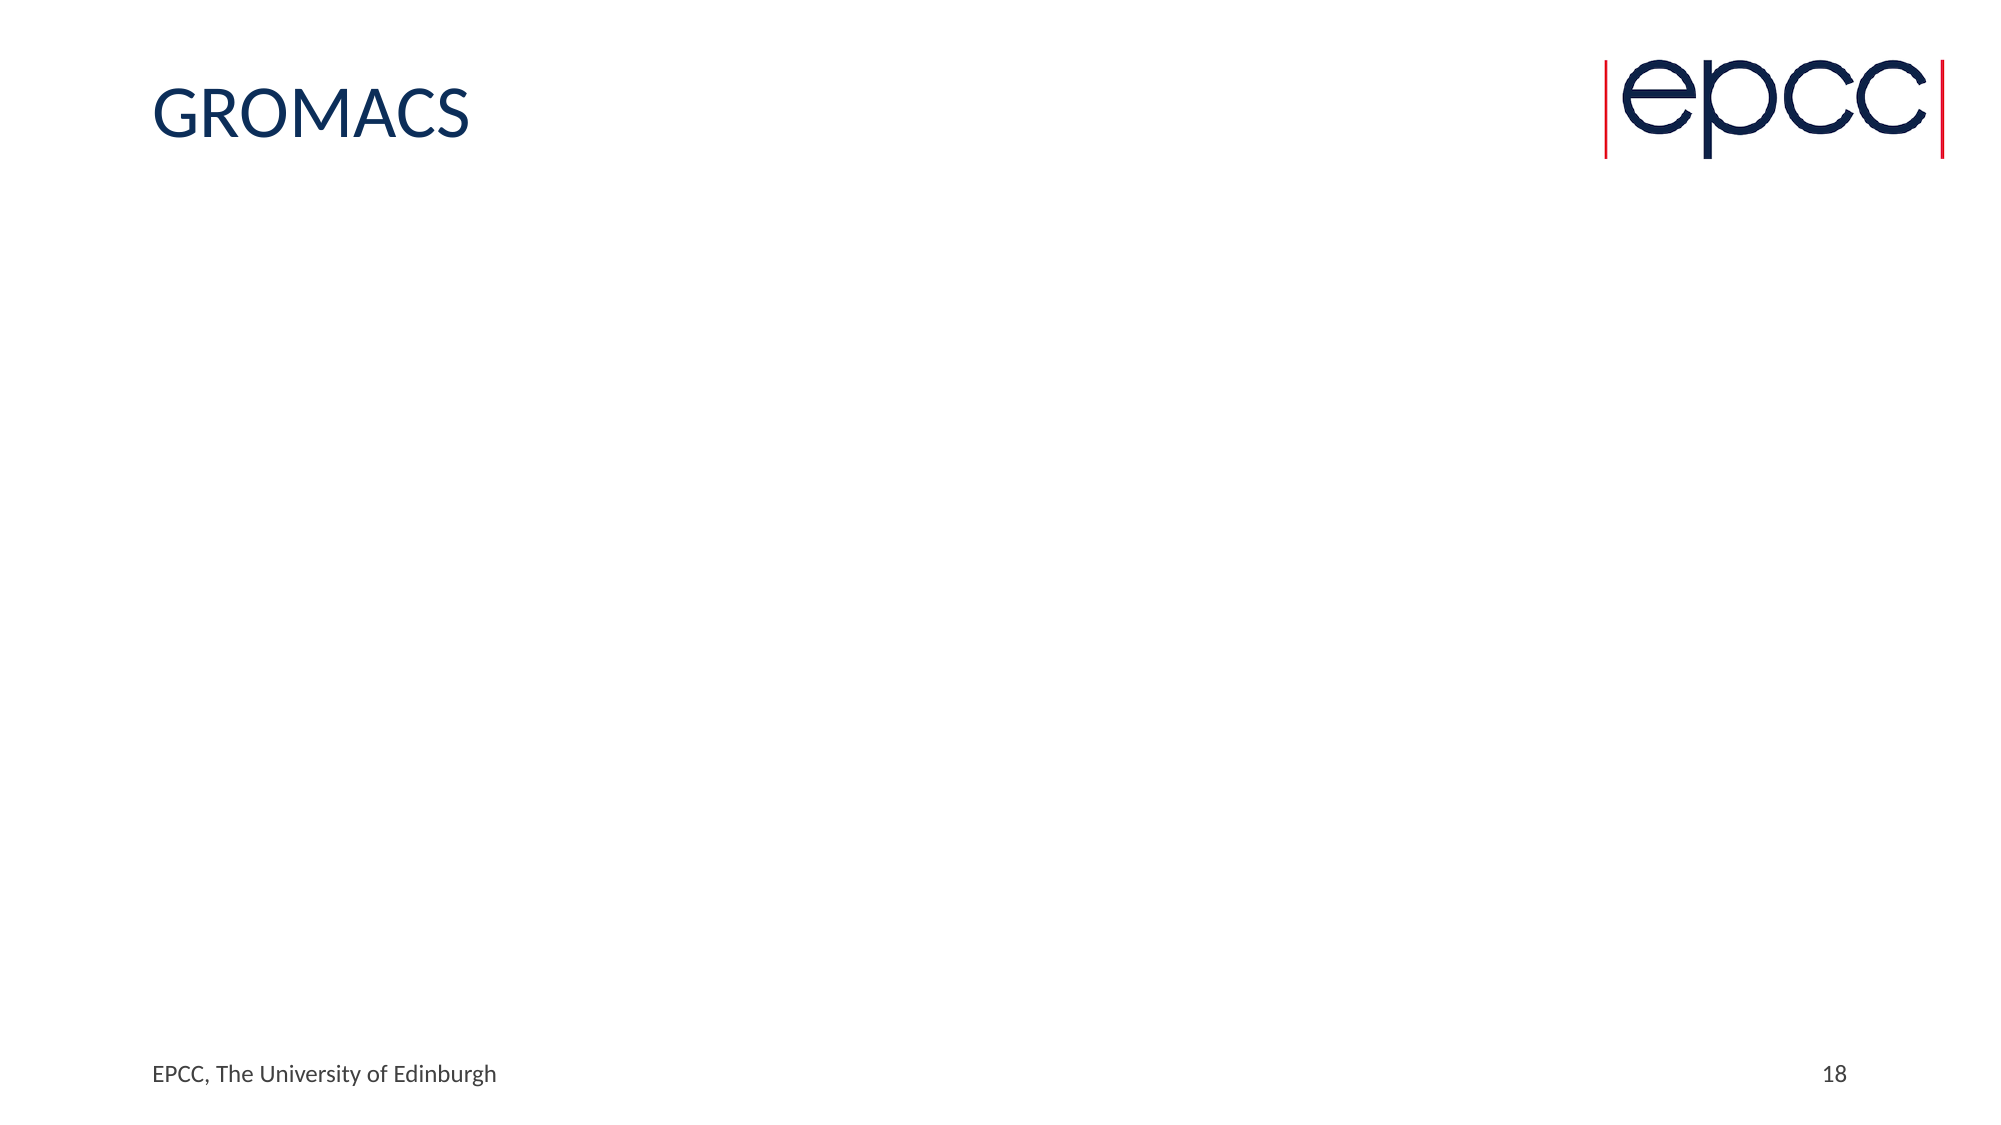

# GROMACS

EPCC, The University of Edinburgh
18